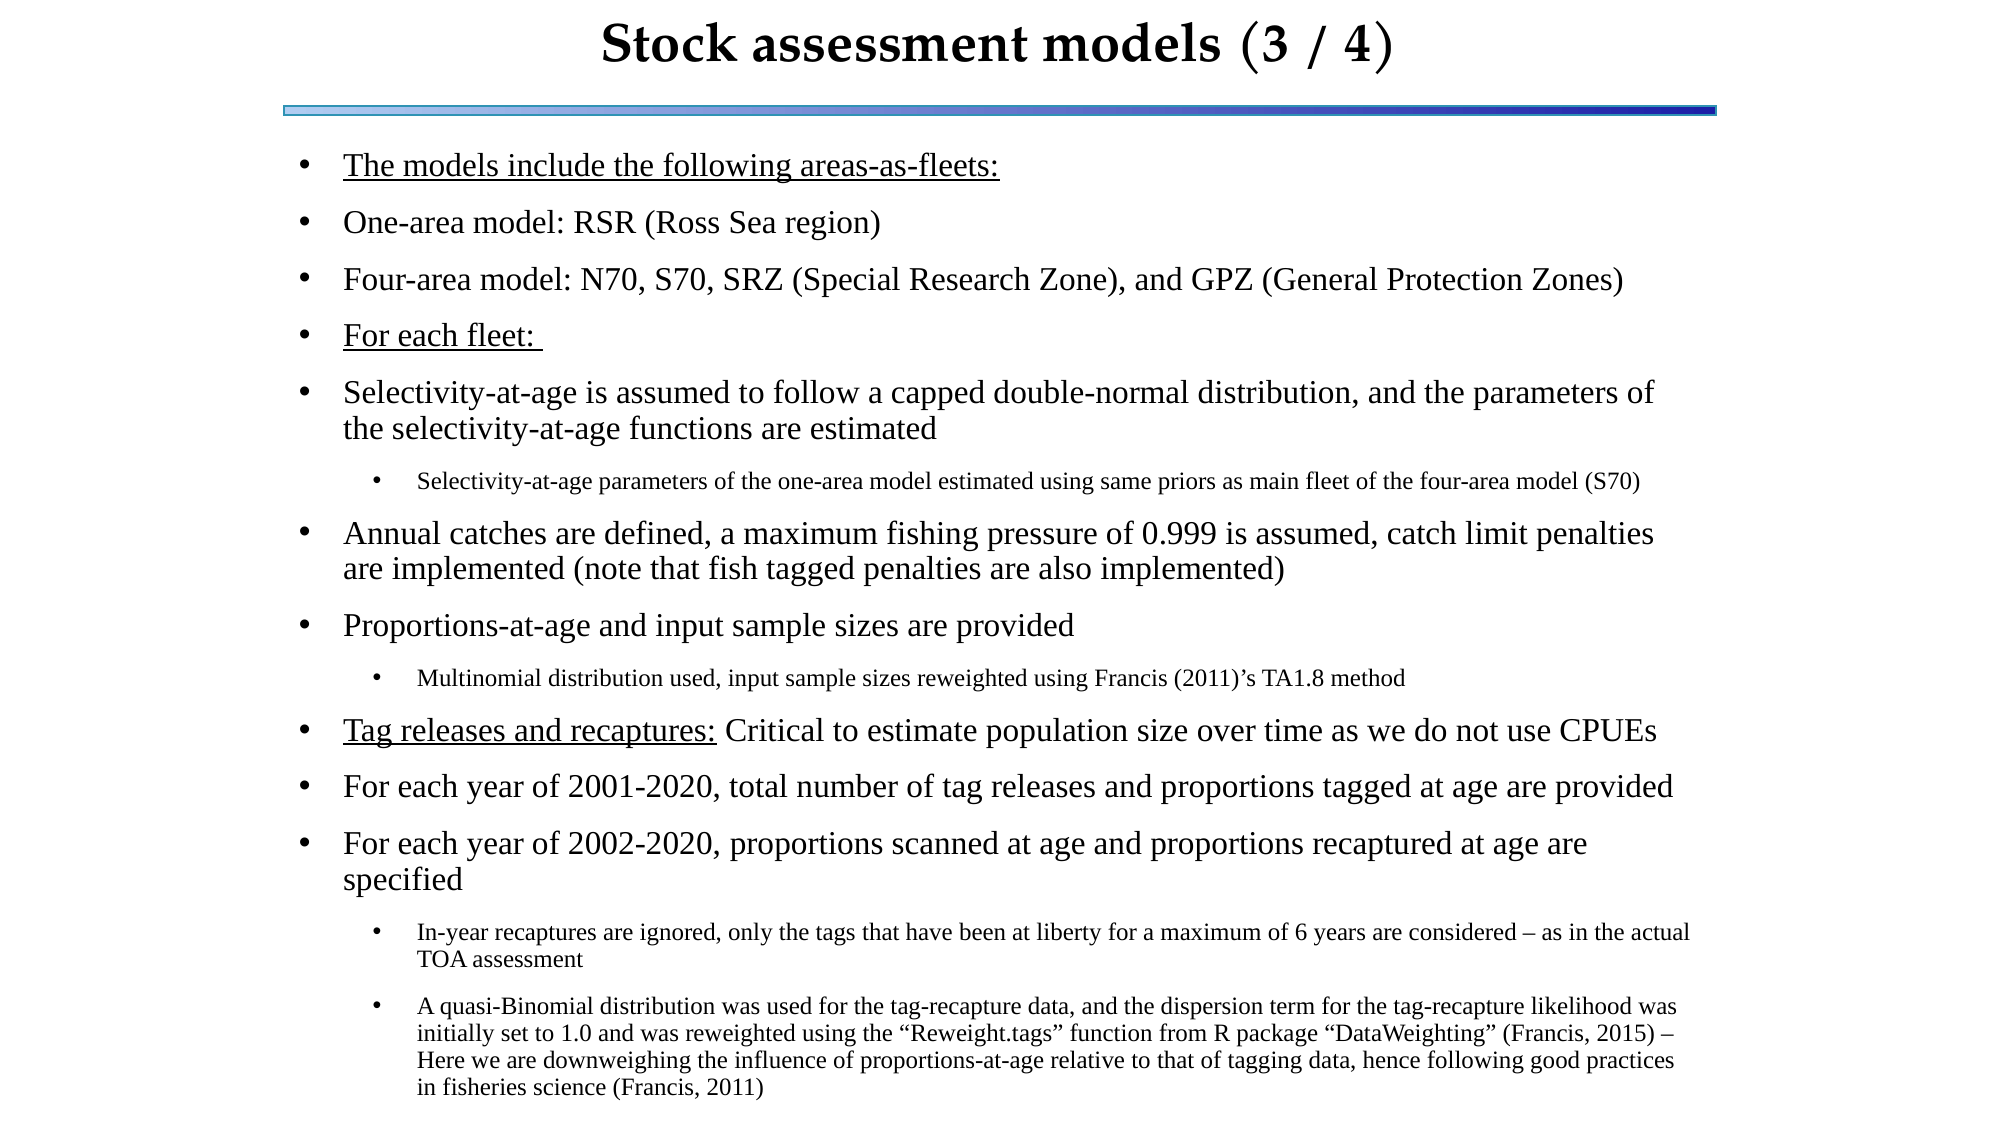

Stock assessment models (3 / 4)

The models include the following areas-as-fleets:
One-area model: RSR (Ross Sea region)
Four-area model: N70, S70, SRZ (Special Research Zone), and GPZ (General Protection Zones)
For each fleet:
Selectivity-at-age is assumed to follow a capped double-normal distribution, and the parameters of the selectivity-at-age functions are estimated
Selectivity-at-age parameters of the one-area model estimated using same priors as main fleet of the four-area model (S70)
Annual catches are defined, a maximum fishing pressure of 0.999 is assumed, catch limit penalties are implemented (note that fish tagged penalties are also implemented)
Proportions-at-age and input sample sizes are provided
Multinomial distribution used, input sample sizes reweighted using Francis (2011)’s TA1.8 method
Tag releases and recaptures: Critical to estimate population size over time as we do not use CPUEs
For each year of 2001-2020, total number of tag releases and proportions tagged at age are provided
For each year of 2002-2020, proportions scanned at age and proportions recaptured at age are specified
In-year recaptures are ignored, only the tags that have been at liberty for a maximum of 6 years are considered – as in the actual TOA assessment
A quasi-Binomial distribution was used for the tag-recapture data, and the dispersion term for the tag-recapture likelihood was initially set to 1.0 and was reweighted using the “Reweight.tags” function from R package “DataWeighting” (Francis, 2015) – Here we are downweighing the influence of proportions-at-age relative to that of tagging data, hence following good practices in fisheries science (Francis, 2011)